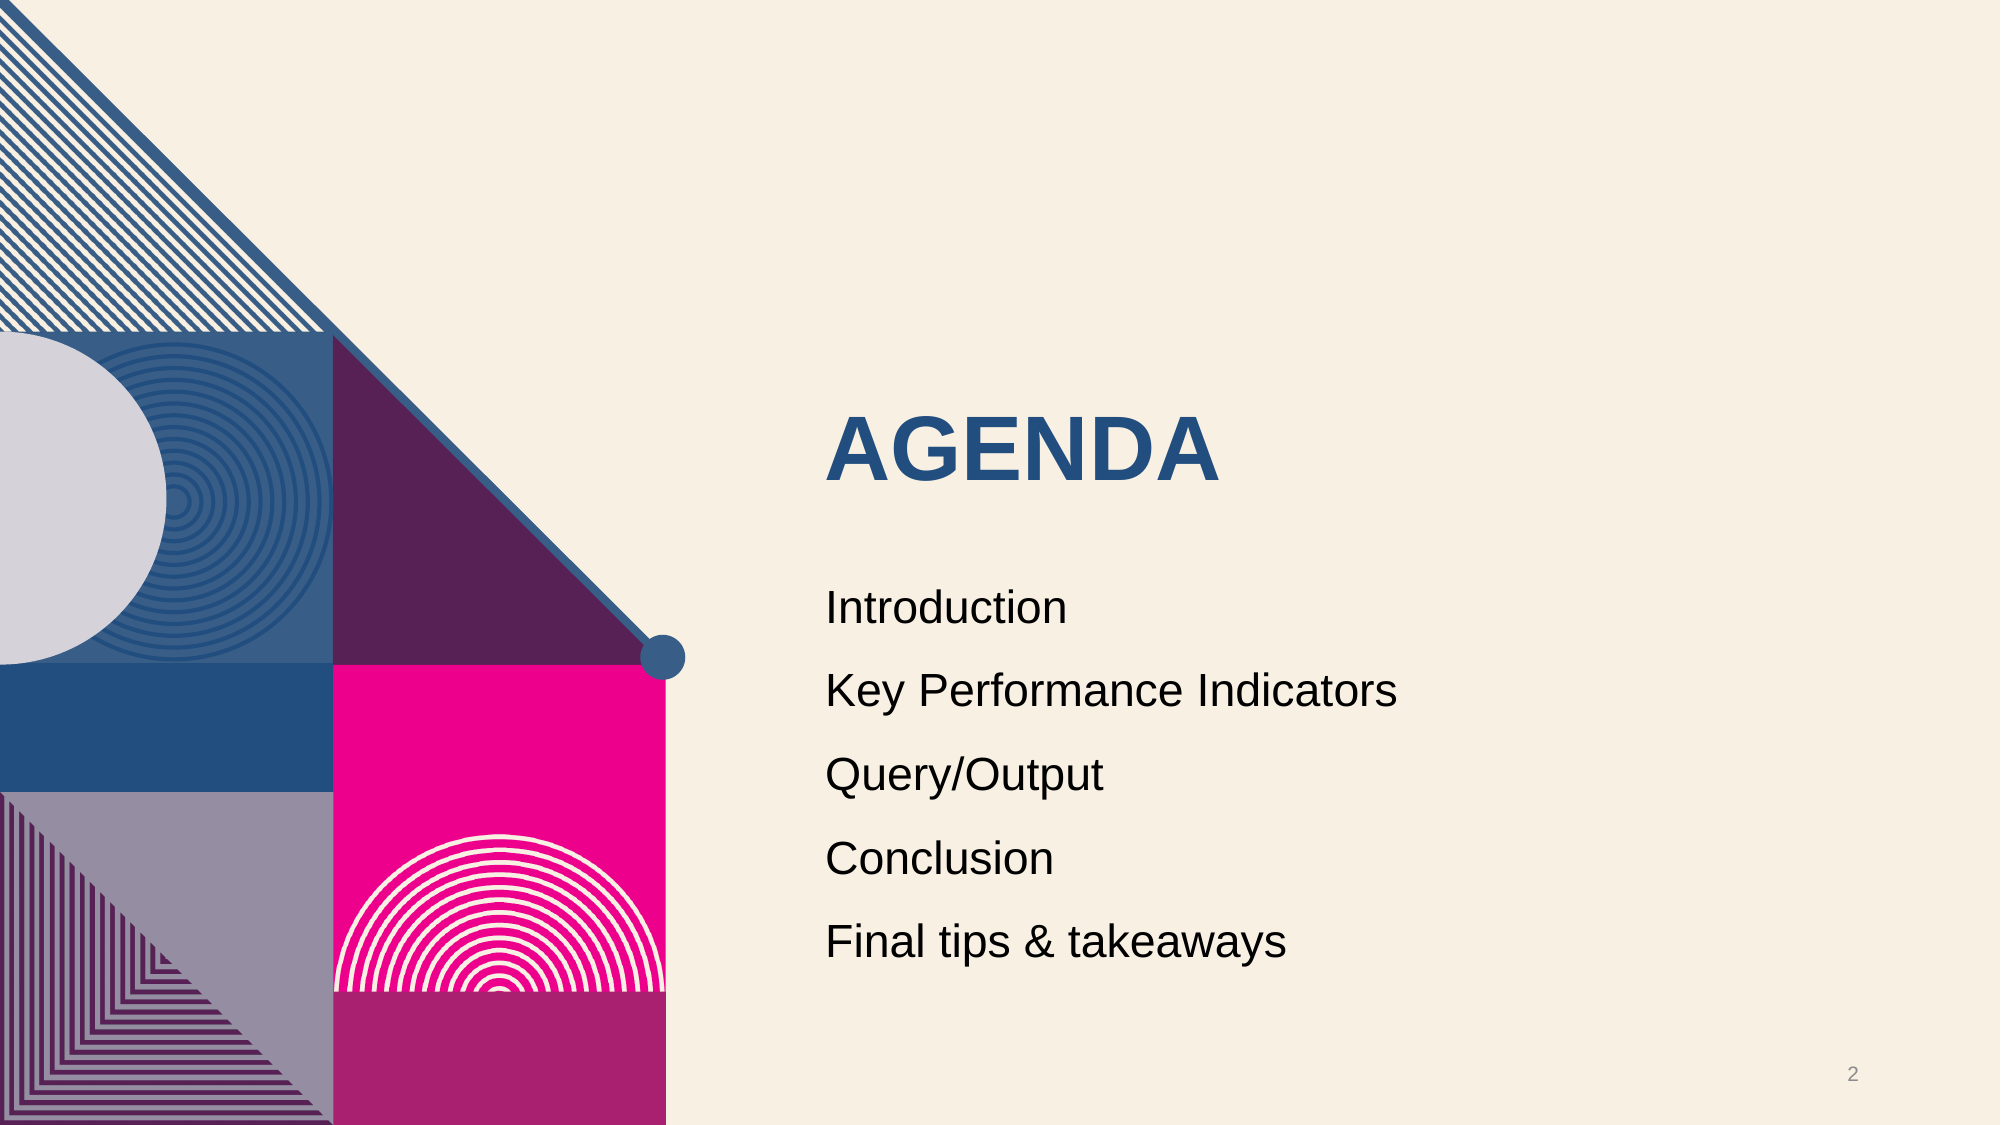

# Agenda
Introduction
Key Performance Indicators
Query/Output
Conclusion
Final tips & takeaways
2